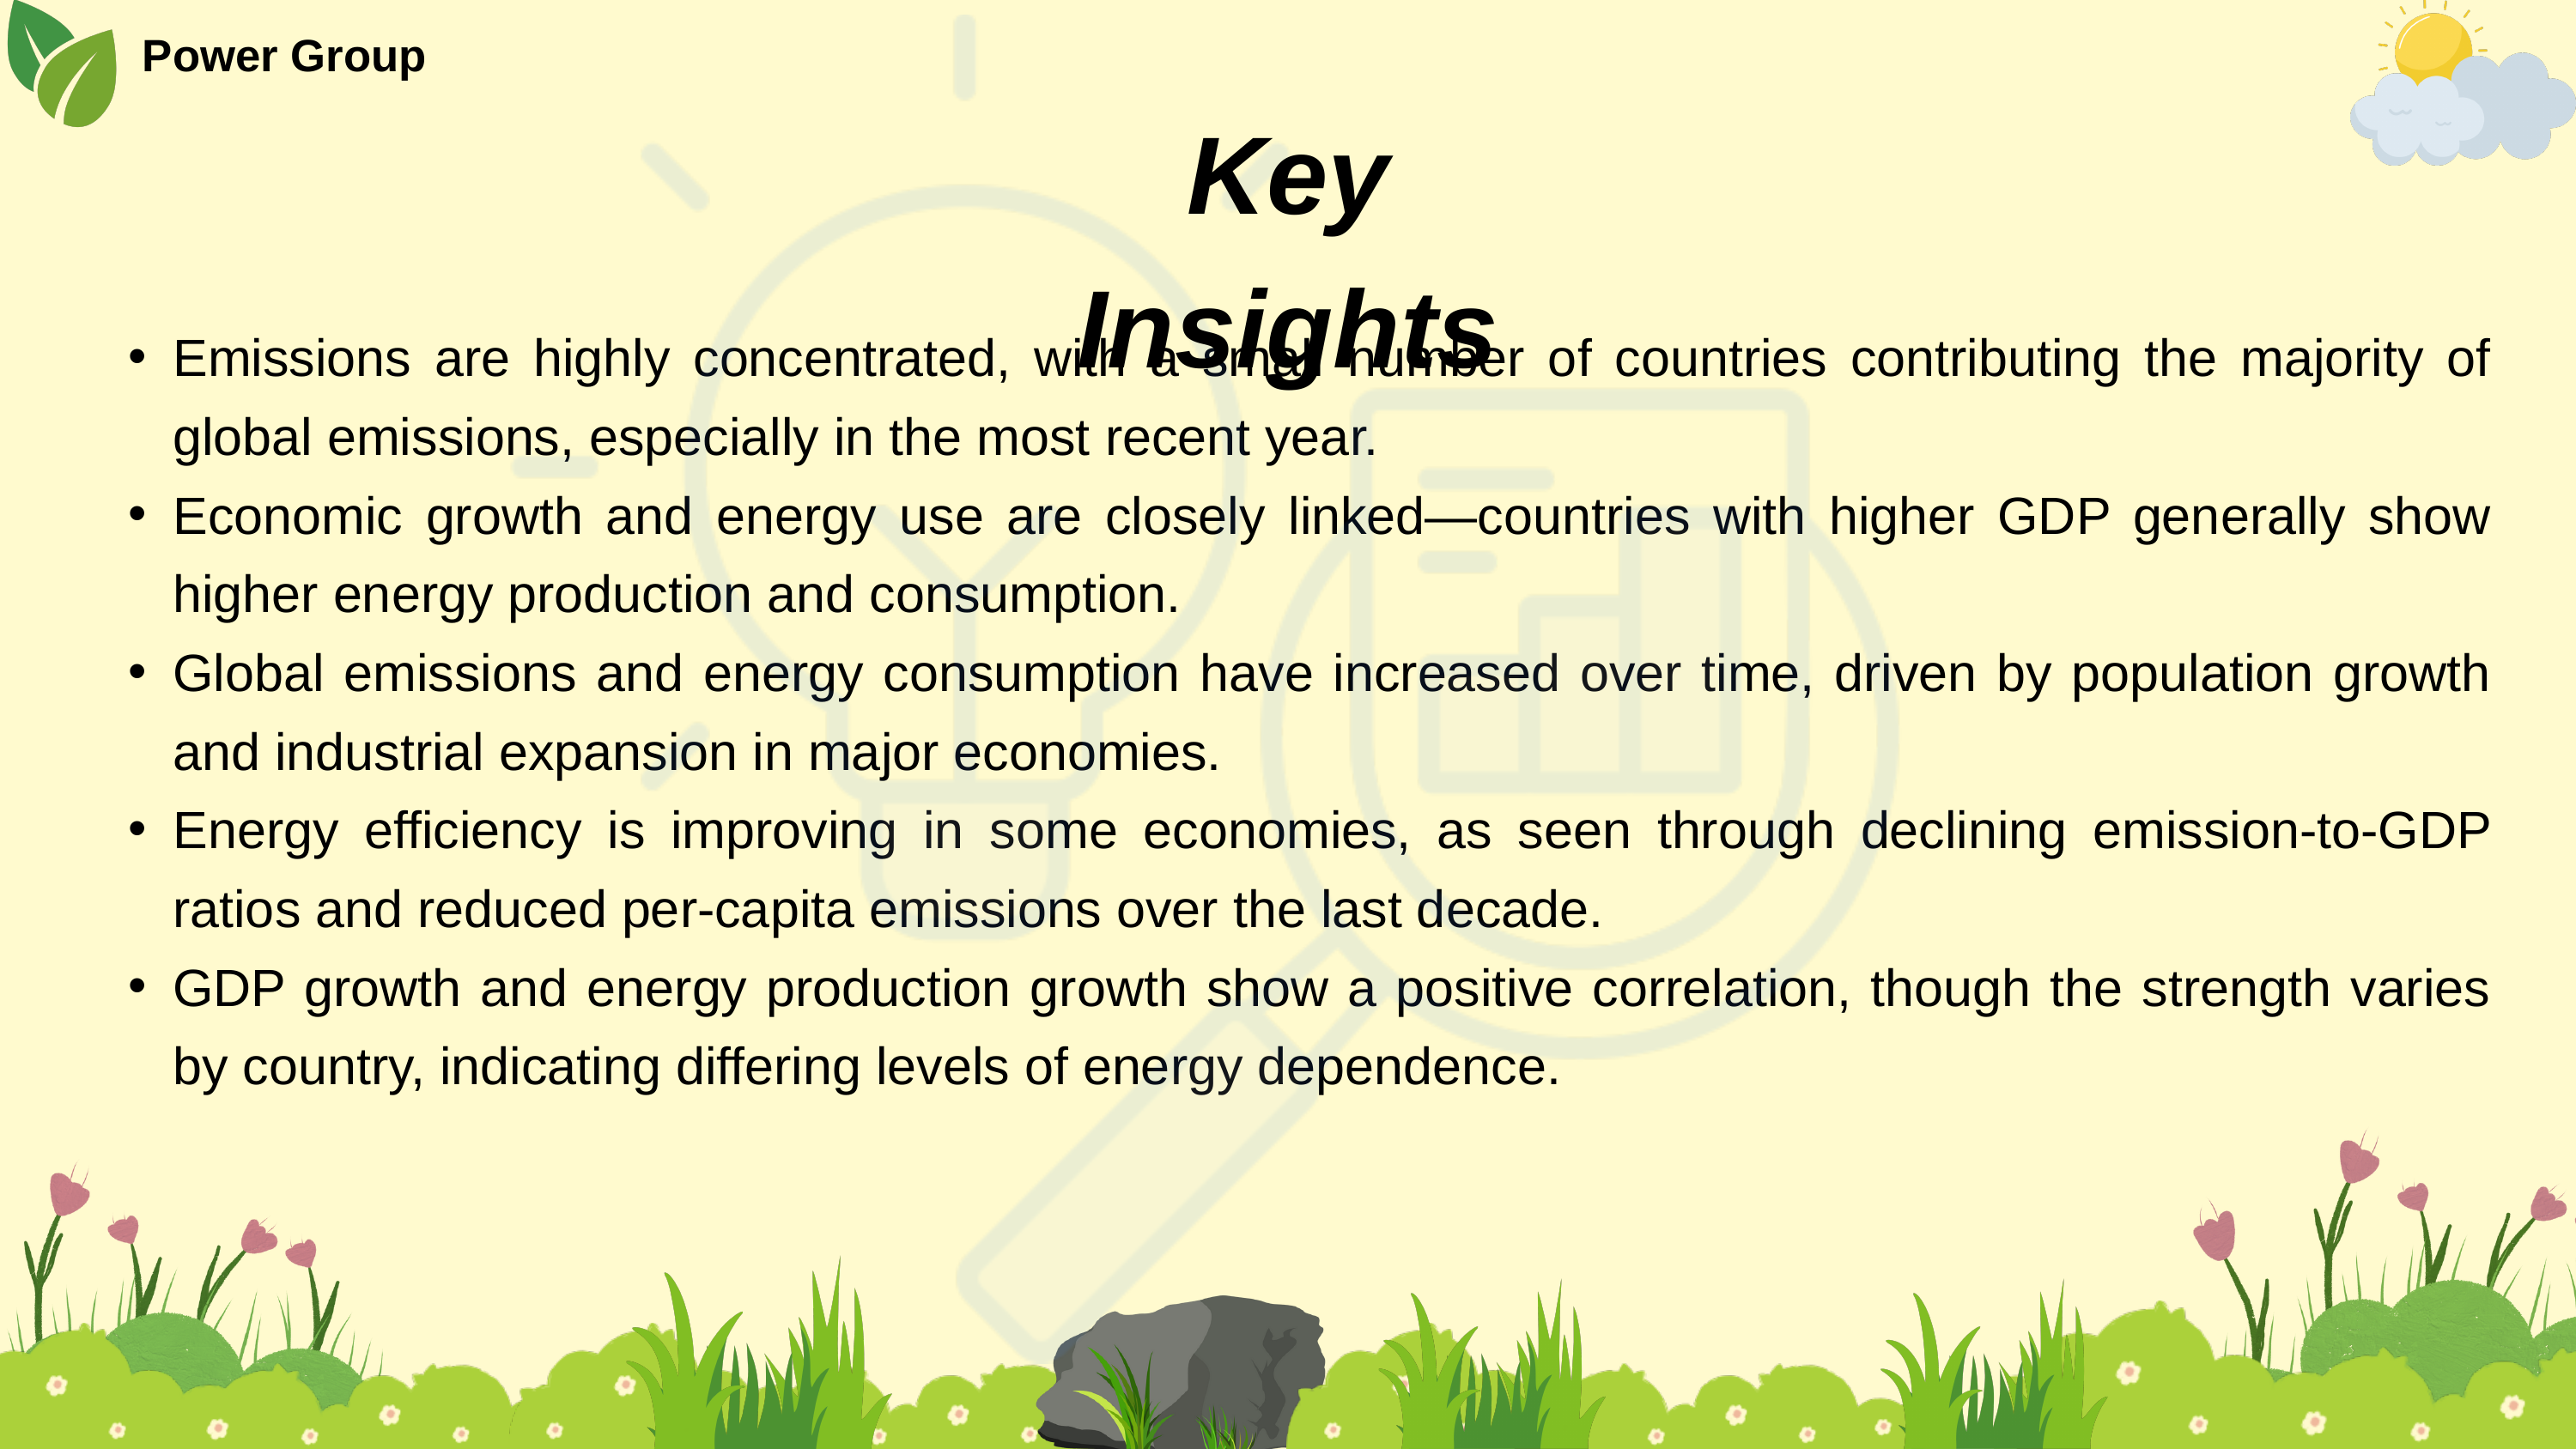

Power Group

Key Insights
Emissions are highly concentrated, with a small number of countries contributing the majority of global emissions, especially in the most recent year.
Economic growth and energy use are closely linked—countries with higher GDP generally show higher energy production and consumption.
Global emissions and energy consumption have increased over time, driven by population growth and industrial expansion in major economies.
Energy efficiency is improving in some economies, as seen through declining emission-to-GDP ratios and reduced per-capita emissions over the last decade.
GDP growth and energy production growth show a positive correlation, though the strength varies by country, indicating differing levels of energy dependence.